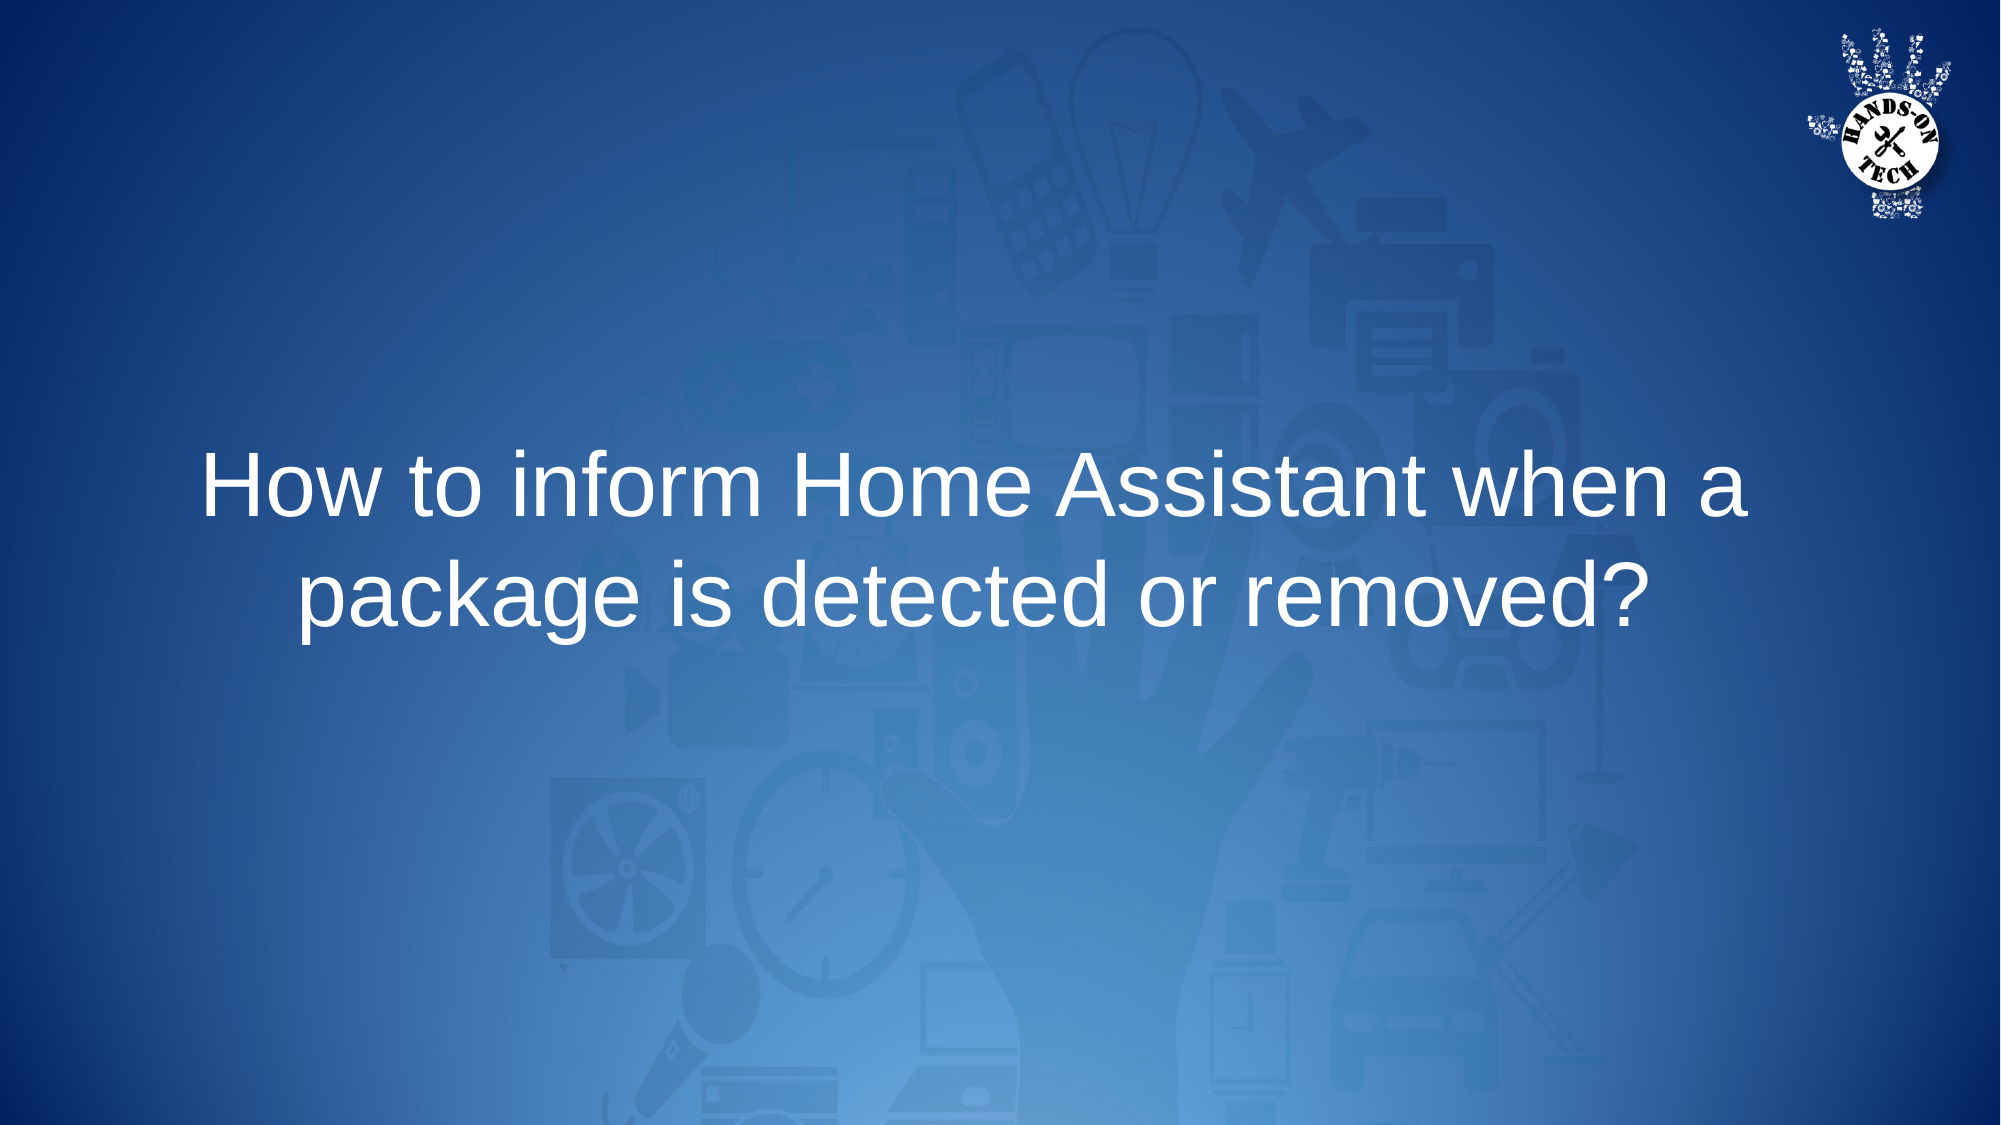

# How to inform Home Assistant when a package is detected or removed?